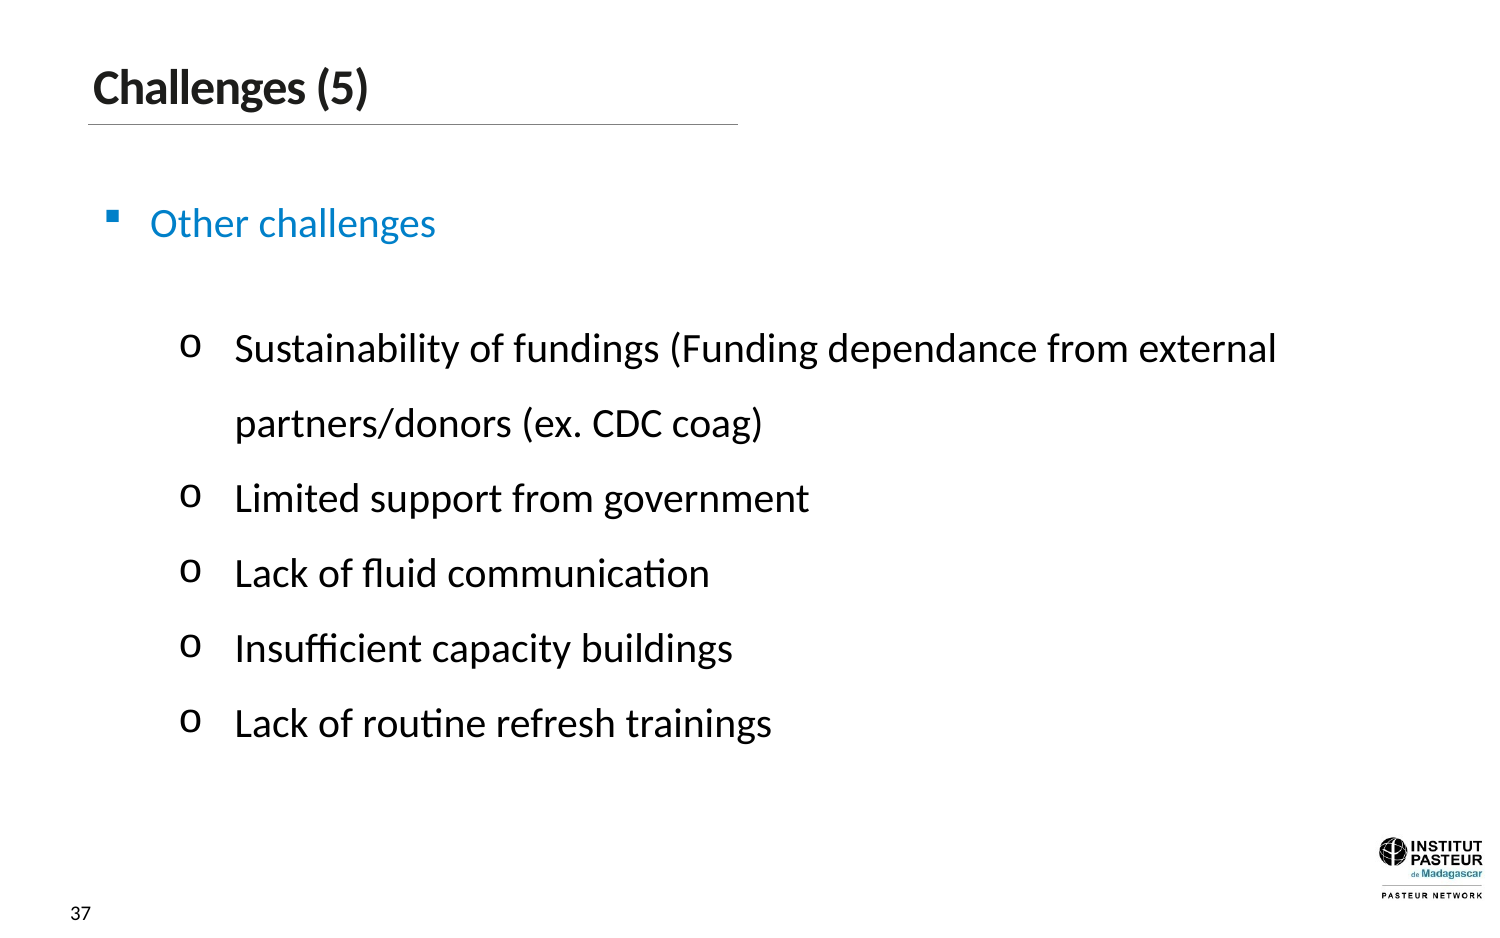

# Challenges (5)
Other challenges

Sustainability of fundings (Funding dependance from external partners/donors (ex. CDC coag)
Limited support from government
Lack of fluid communication
Insufficient capacity buildings
Lack of routine refresh trainings

37
11